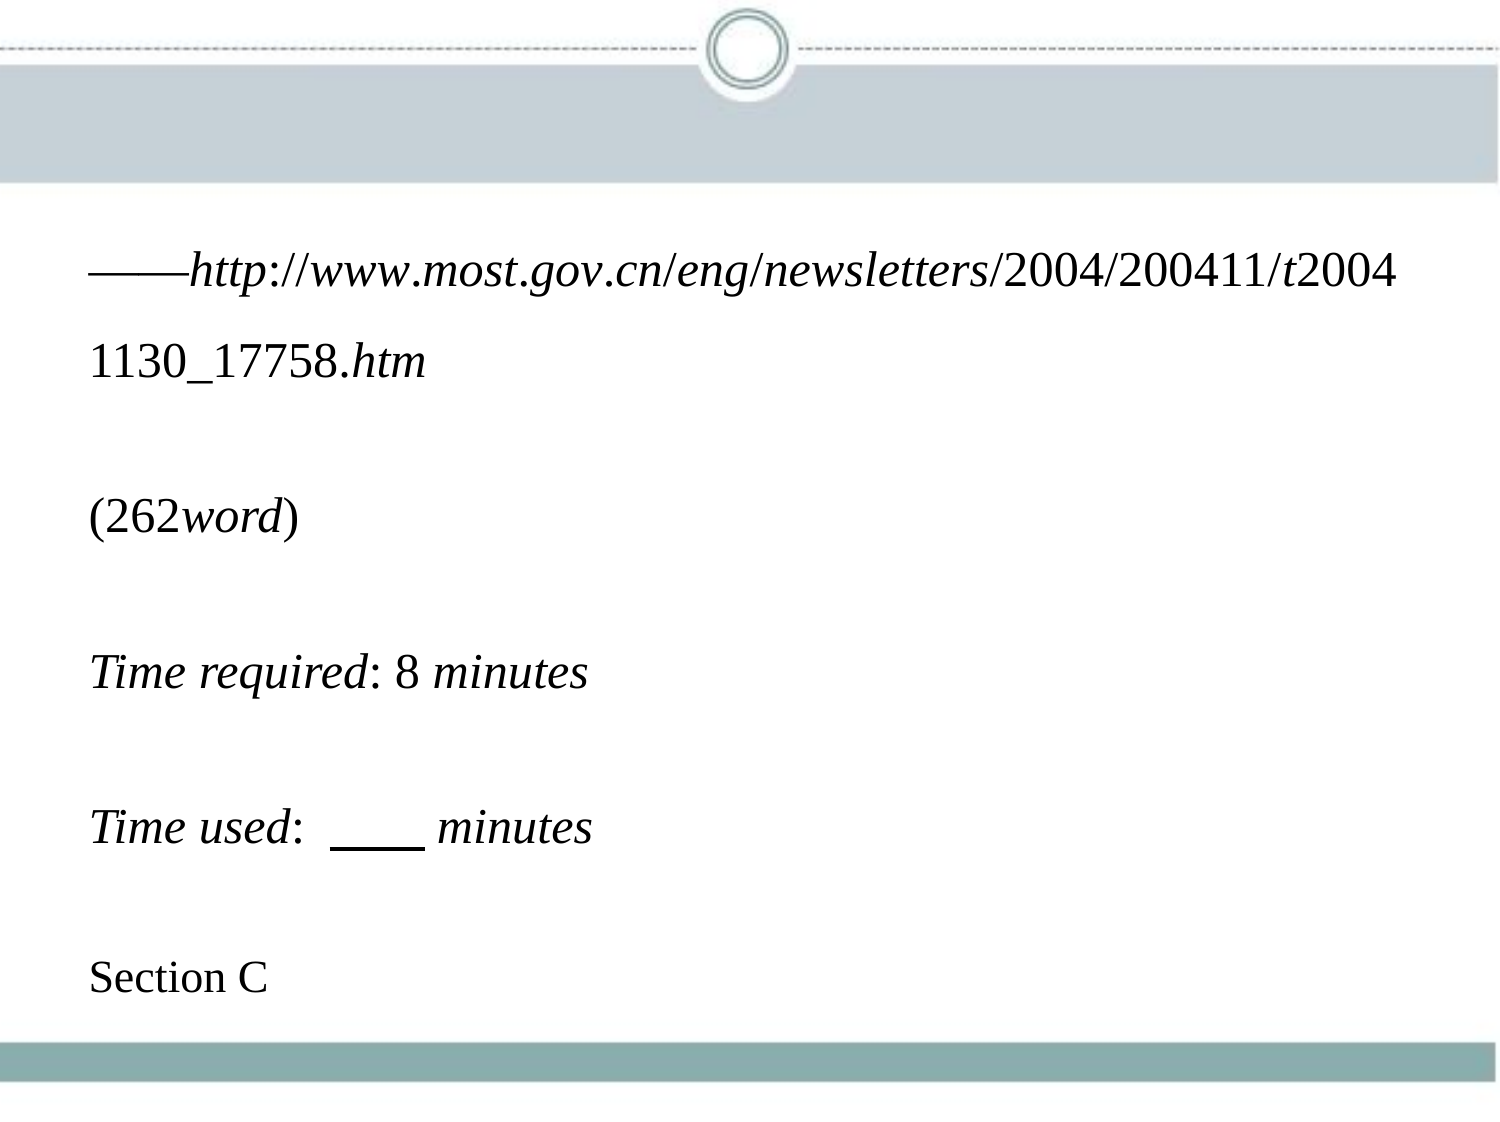

——http://www.most.gov.cn/eng/newsletters/2004/200411/t2004
1130_17758.htm
(262word)
Time required: 8 minutes
Time used: 　    minutes
Section C